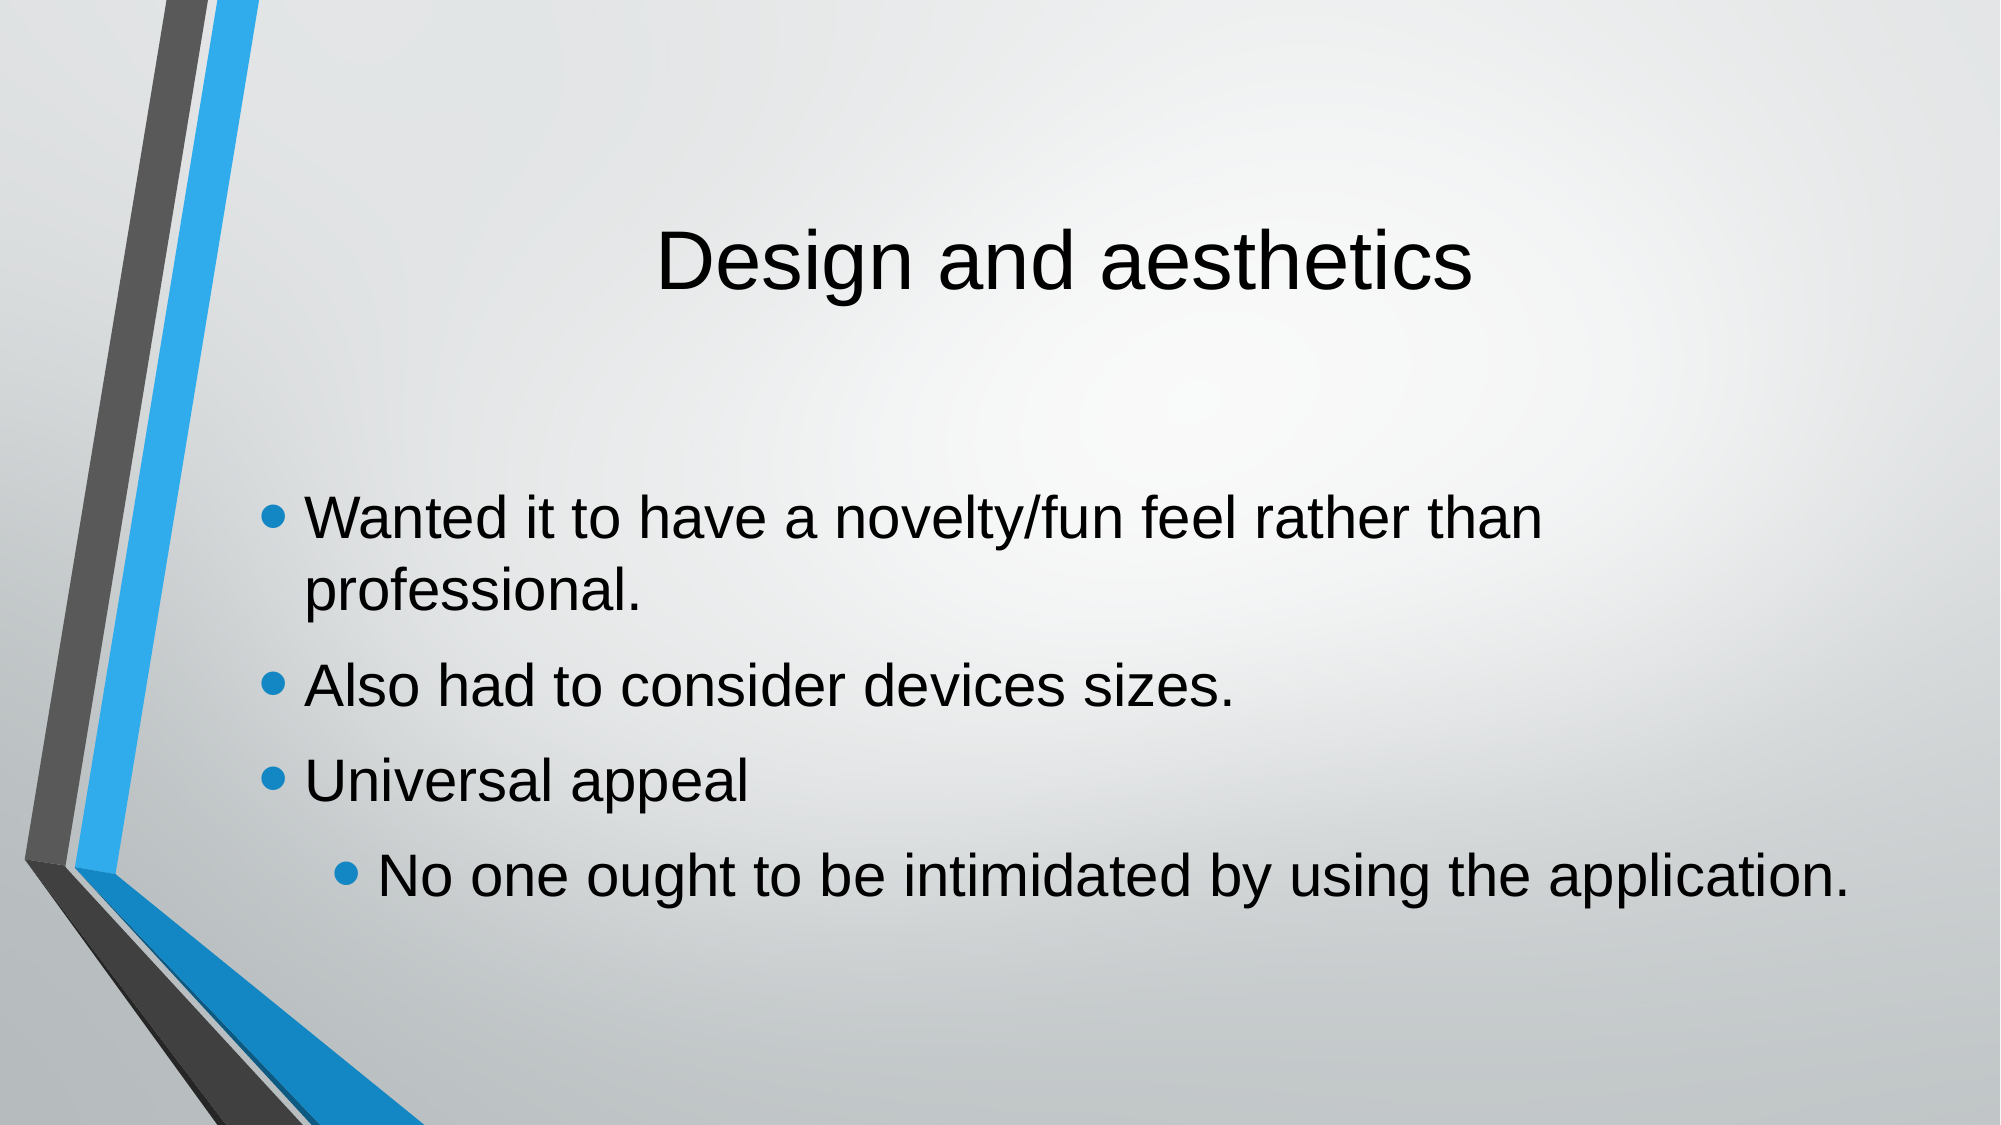

# Design and aesthetics
Wanted it to have a novelty/fun feel rather than professional.
Also had to consider devices sizes.
Universal appeal
No one ought to be intimidated by using the application.